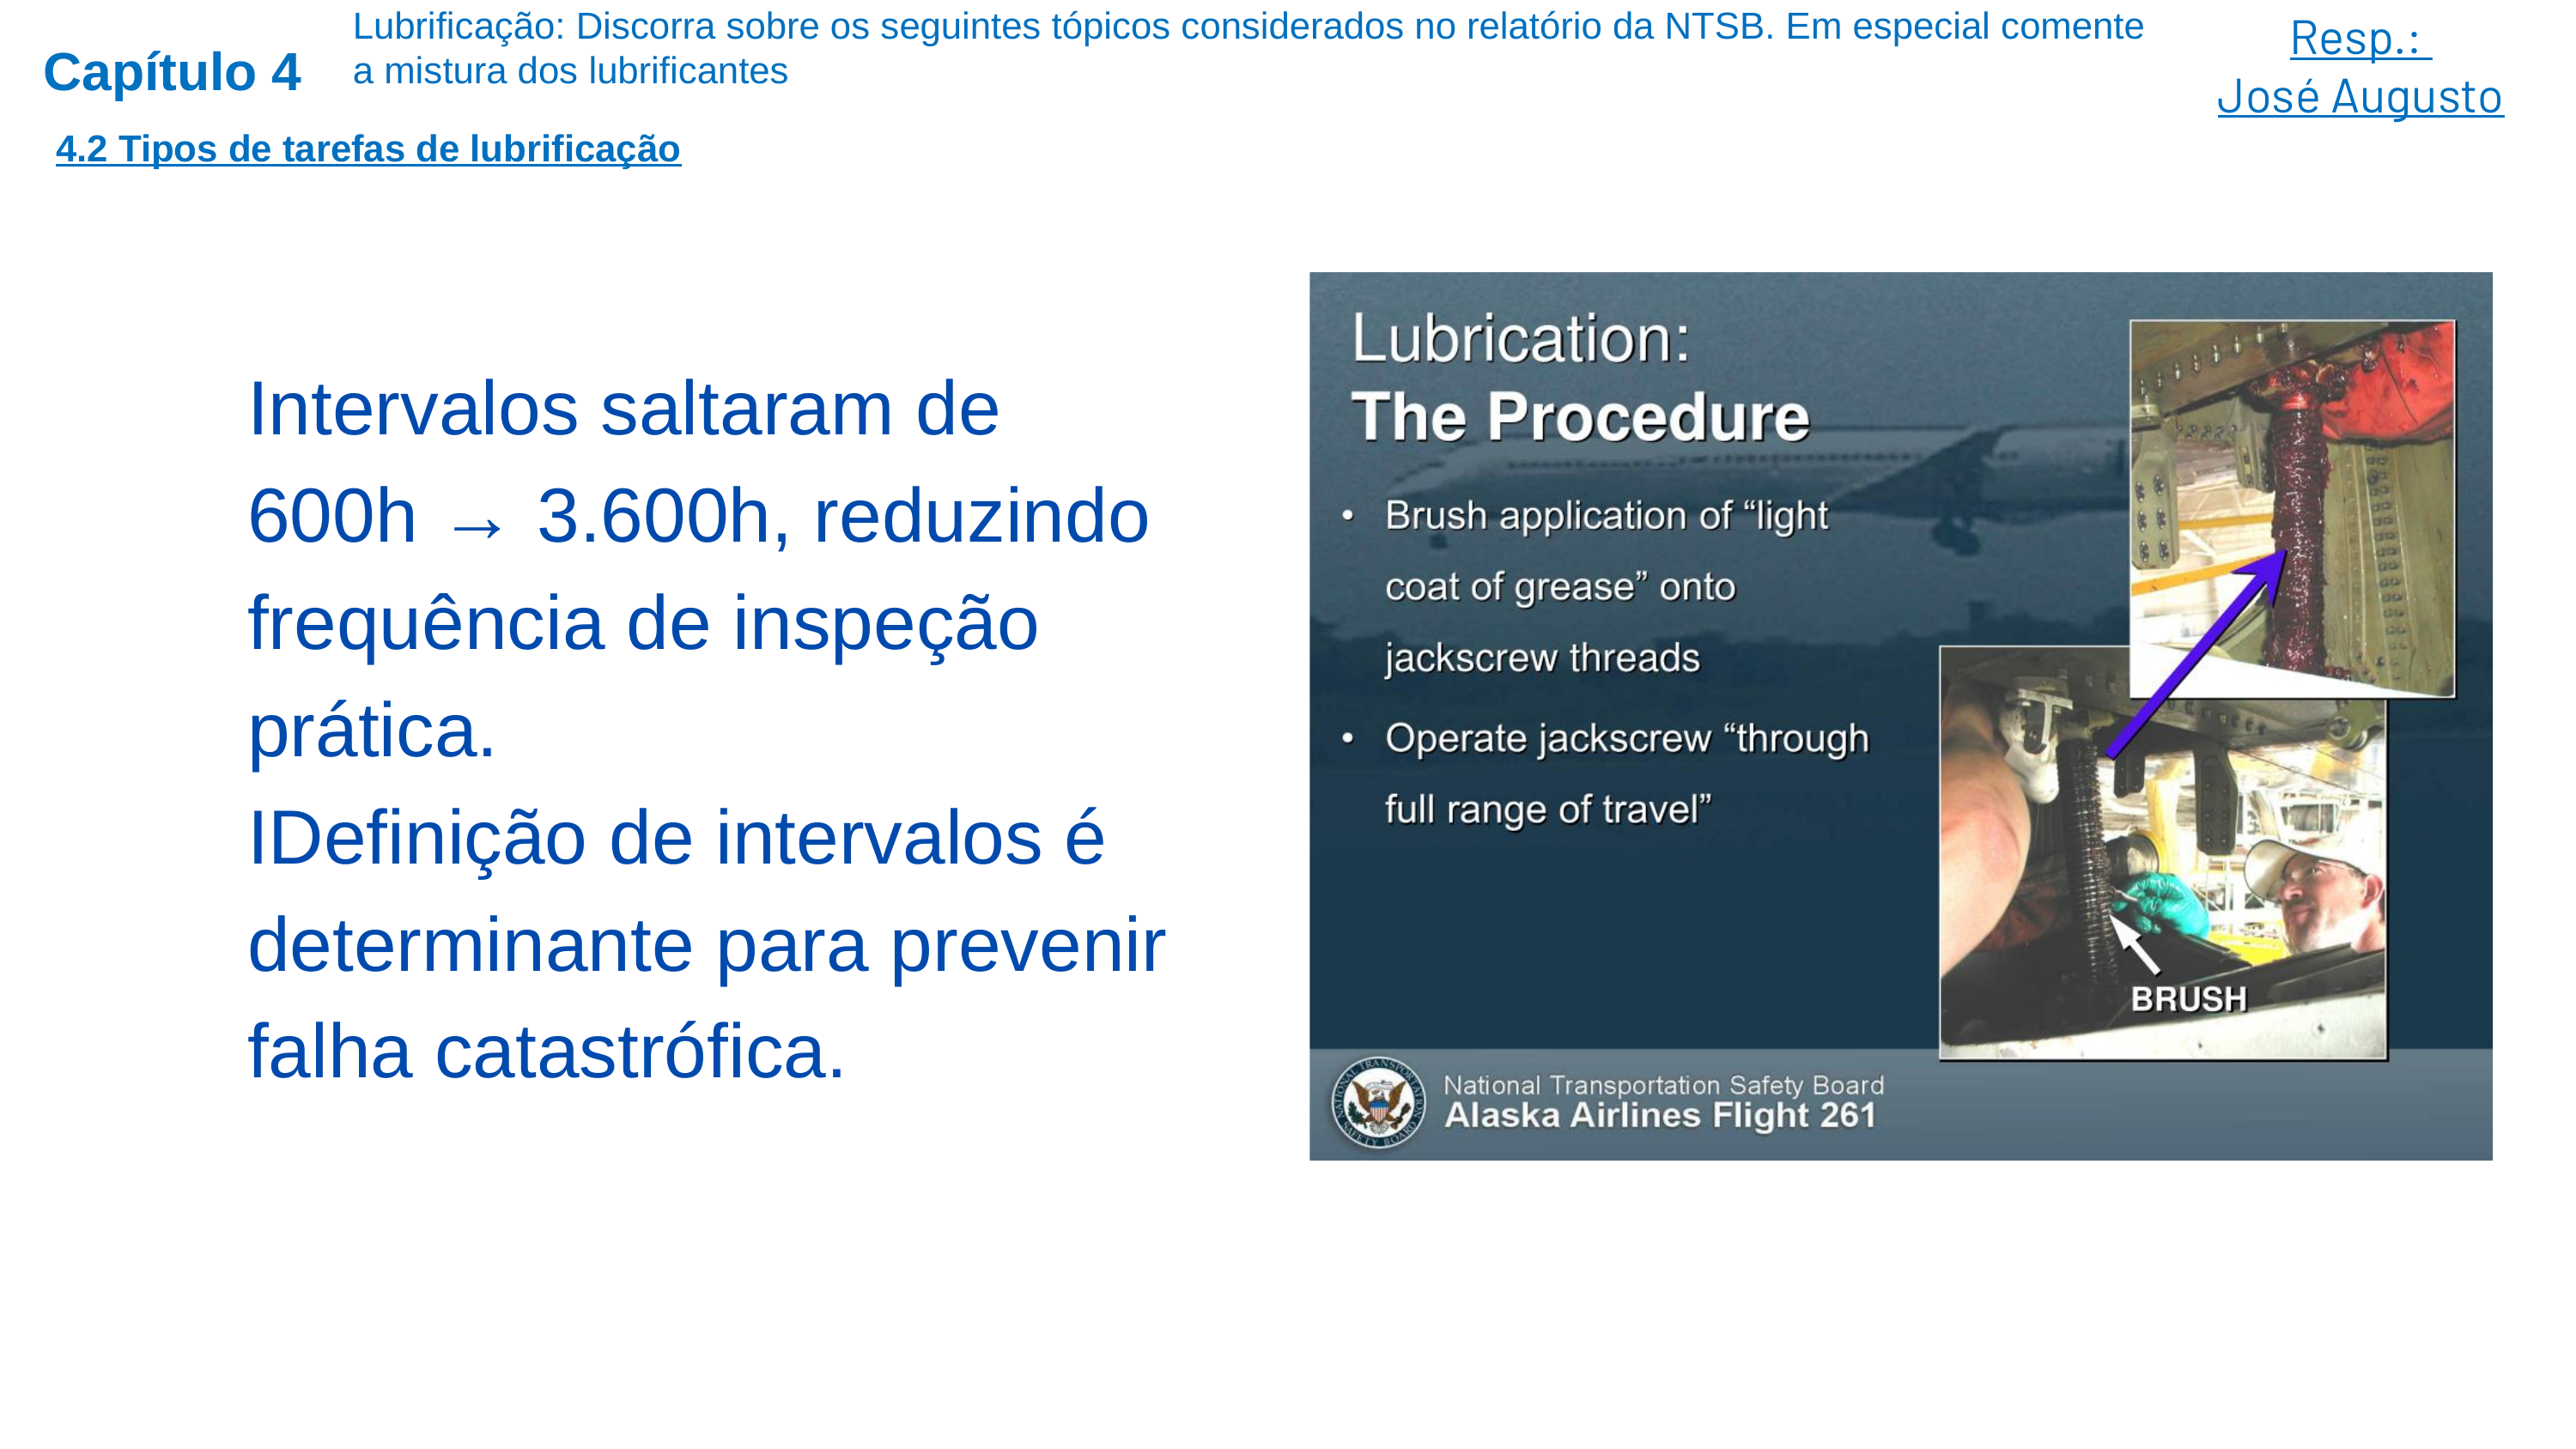

Lubrificação: Discorra sobre os seguintes tópicos considerados no relatório da NTSB. Em especial comente a mistura dos lubrificantes
Resp.:
José Augusto

Capítulo 4
4.2 Tipos de tarefas de lubrificação

Intervalos saltaram de 600h → 3.600h, reduzindo frequência de inspeção prática.
IDefinição de intervalos é determinante para prevenir falha catastrófica.